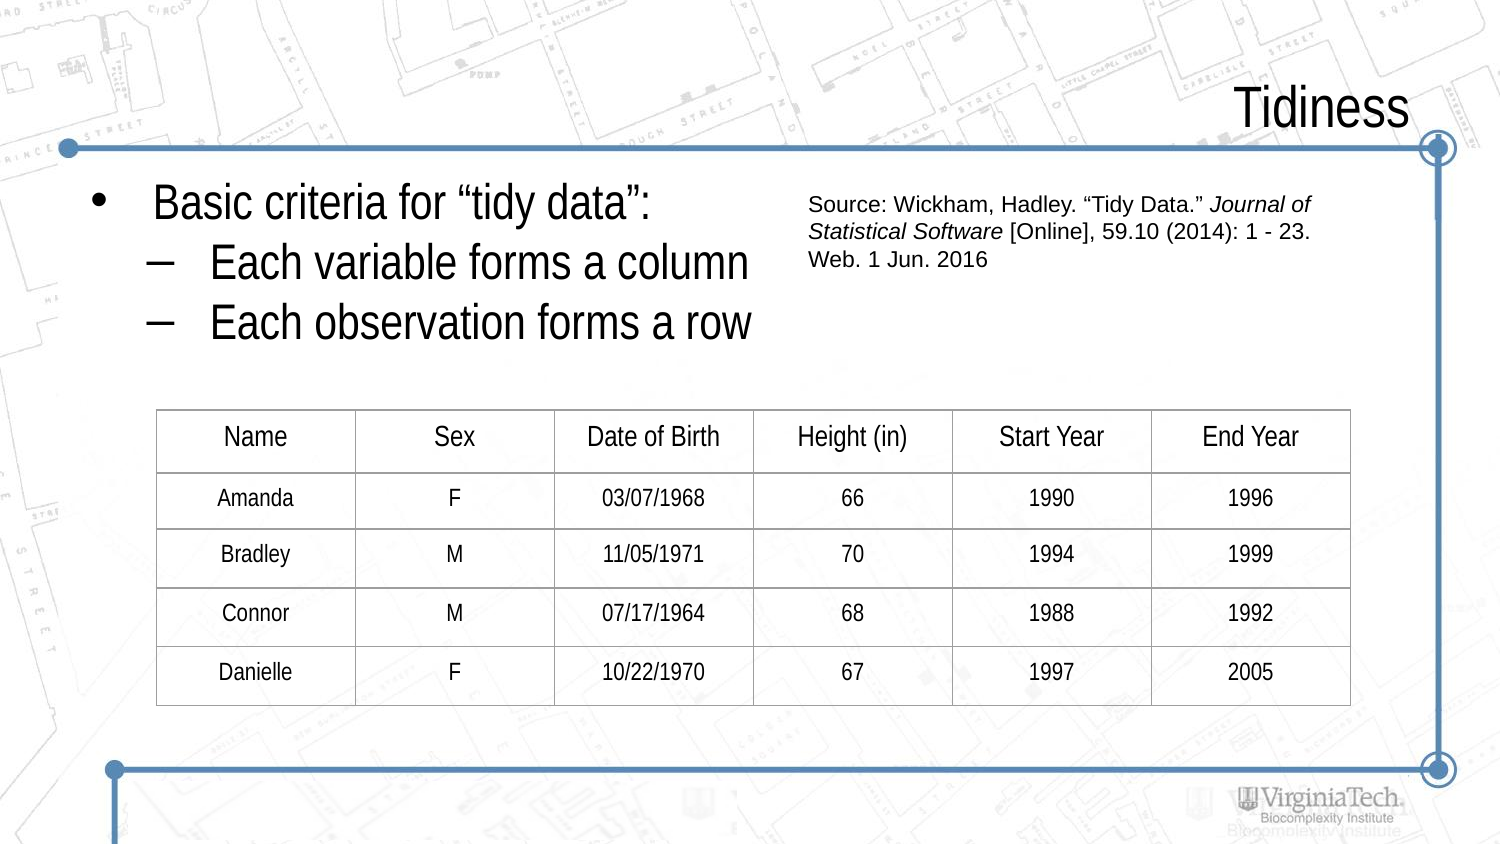

# Tidiness
Basic criteria for “tidy data”:
Each variable forms a column
Each observation forms a row

Source: Wickham, Hadley. “Tidy Data.” Journal of Statistical Software [Online], 59.10 (2014): 1 - 23. Web. 1 Jun. 2016
| Name | Sex | Date of Birth | Height (in) | Start Year | End Year |
| --- | --- | --- | --- | --- | --- |
| Amanda | F | 03/07/1968 | 66 | 1990 | 1996 |
| Bradley | M | 11/05/1971 | 70 | 1994 | 1999 |
| Connor | M | 07/17/1964 | 68 | 1988 | 1992 |
| Danielle | F | 10/22/1970 | 67 | 1997 | 2005 |